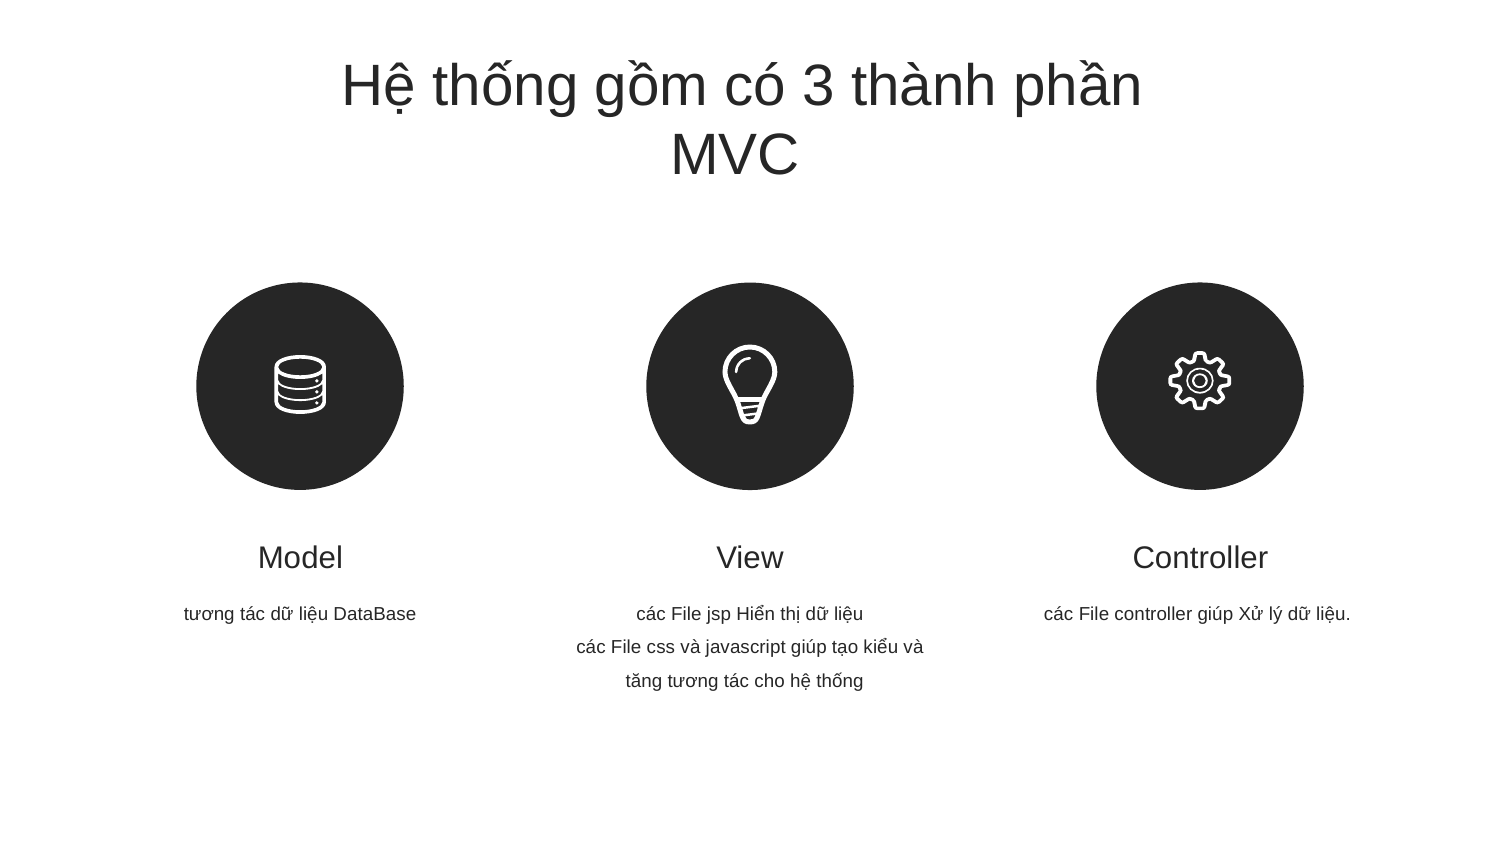

Hệ thống gồm có 3 thành phần MVC

Model
Controller
View
tương tác dữ liệu DataBase
các File jsp Hiển thị dữ liệu
các File css và javascript giúp tạo kiểu và tăng tương tác cho hệ thống
các File controller giúp Xử lý dữ liệu.